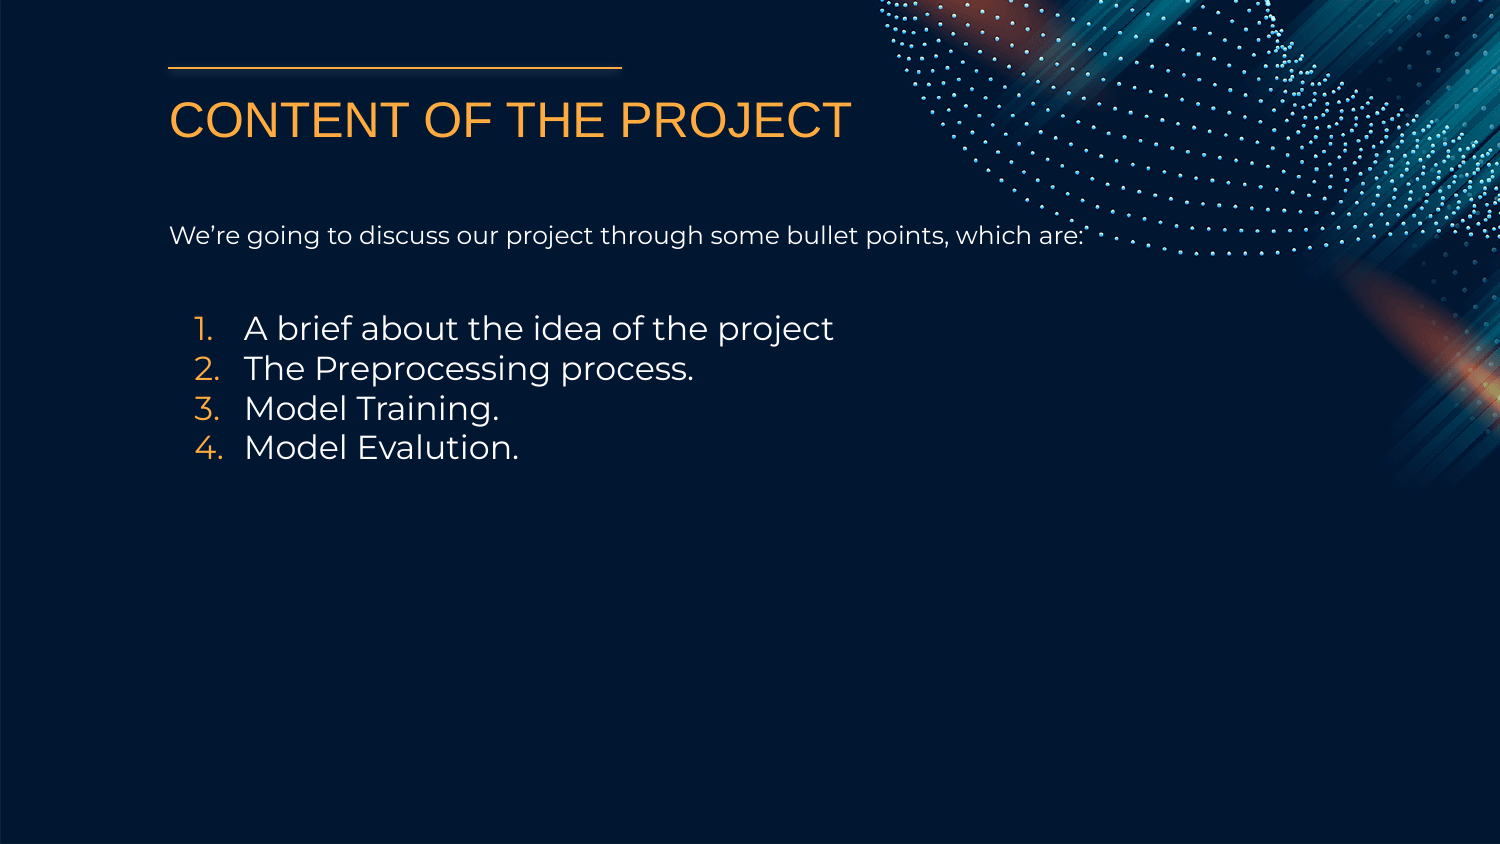

# CONTENT OF THE PROJECT
We’re going to discuss our project through some bullet points, which are:

A brief about the idea of the project
The Preprocessing process.
Model Training.
Model Evalution.